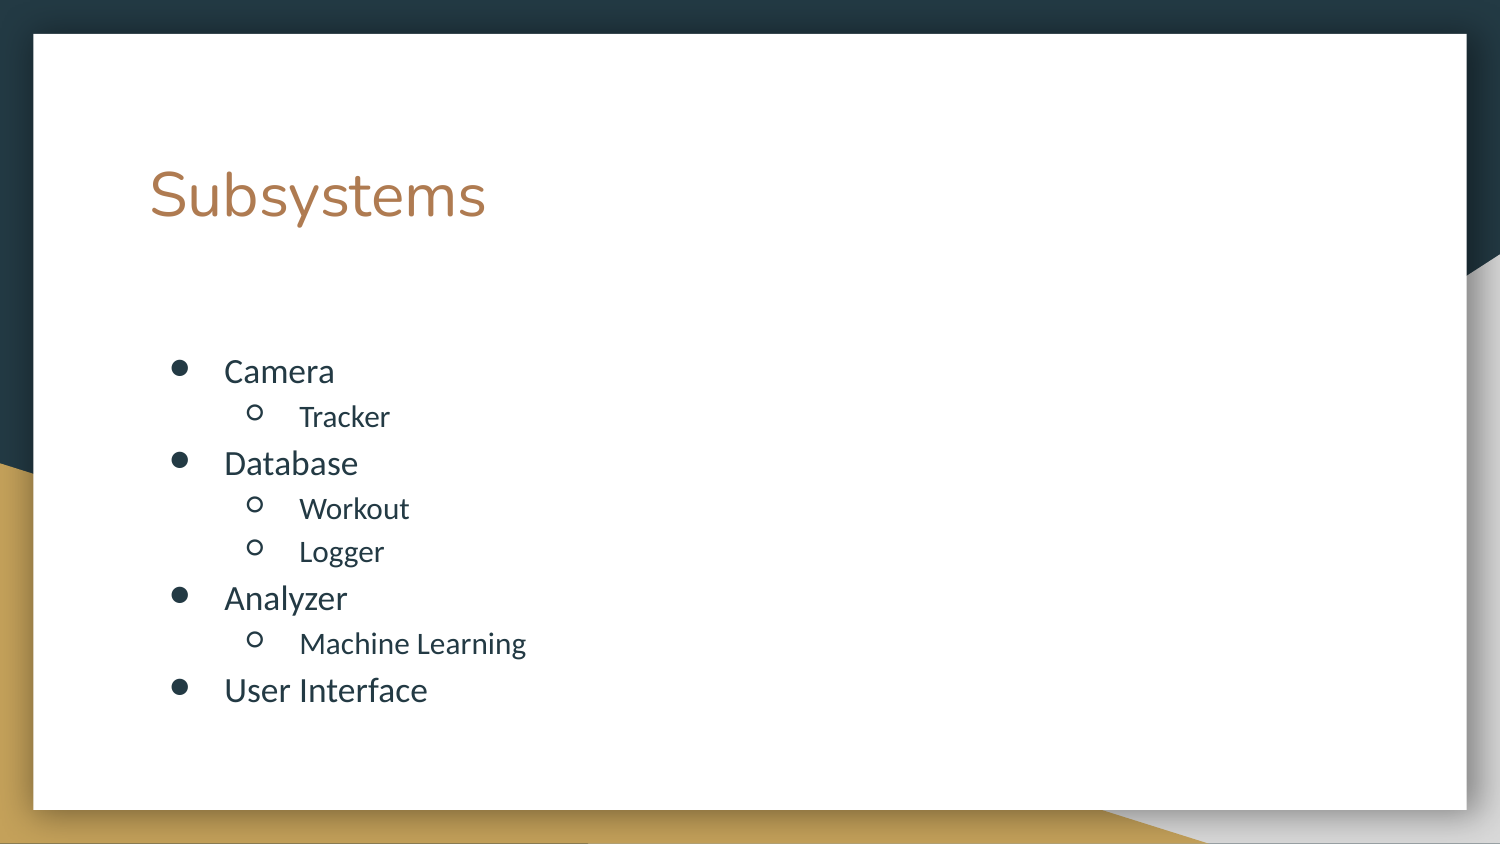

# Subsystems
Camera
Tracker
Database
Workout
Logger
Analyzer
Machine Learning
User Interface